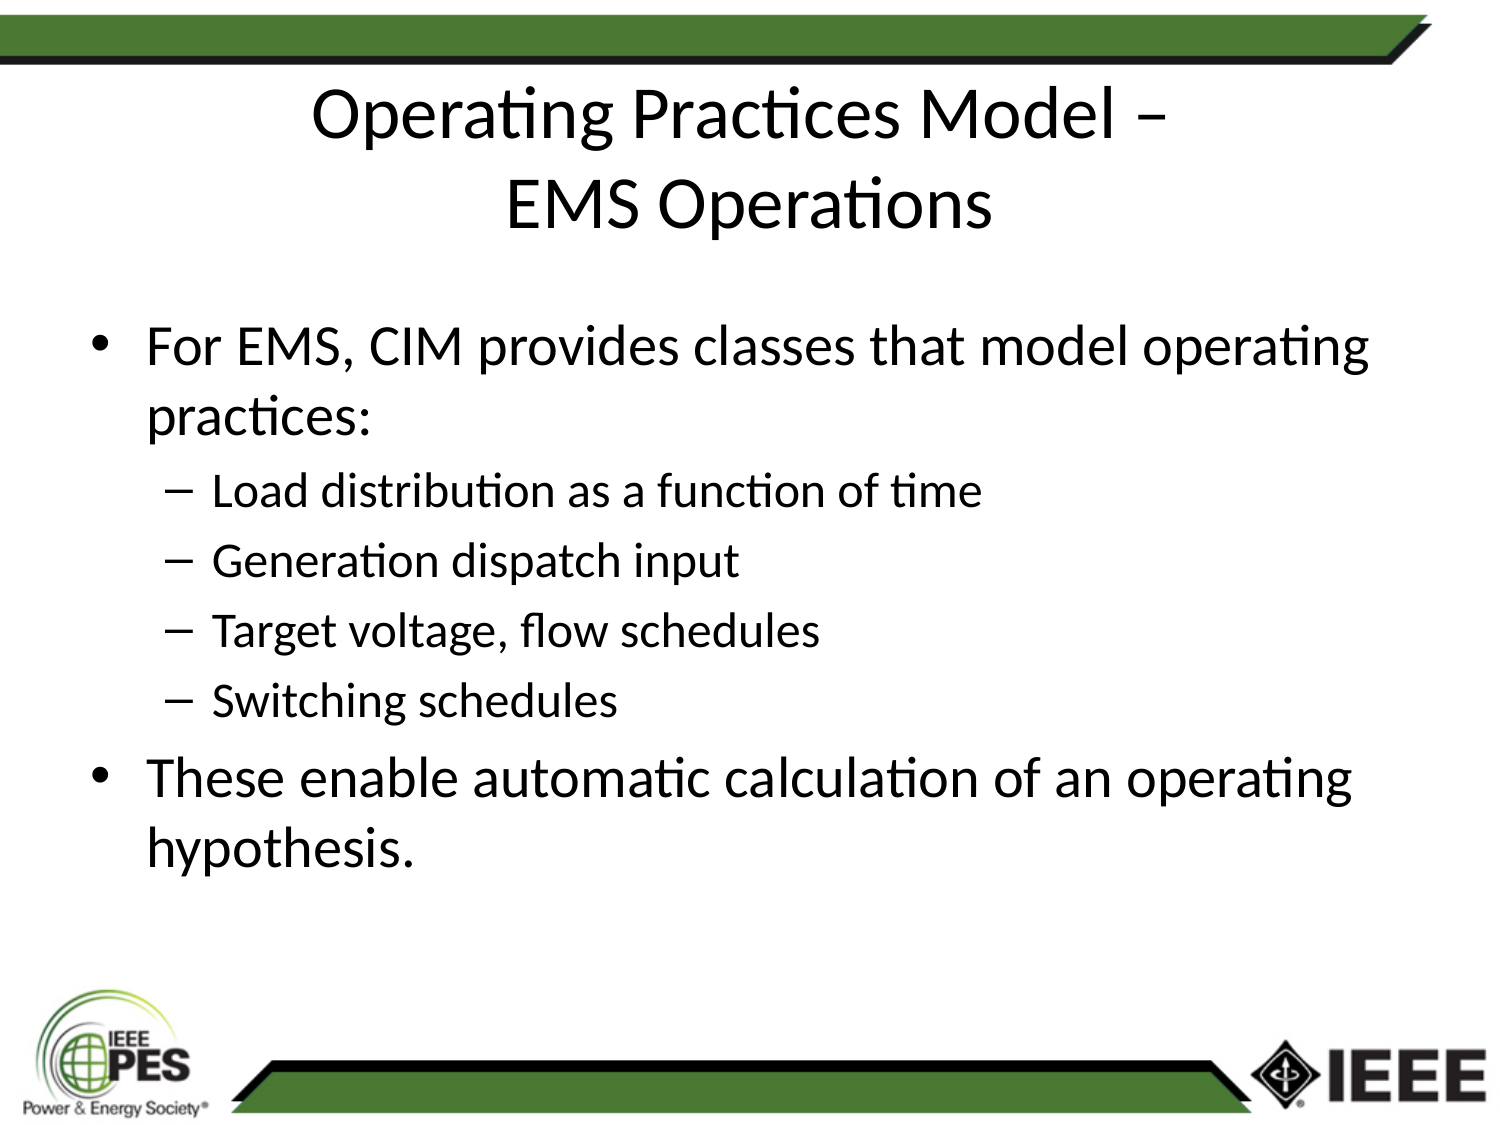

# Operating Practices Model – EMS Operations
For EMS, CIM provides classes that model operating practices:
Load distribution as a function of time
Generation dispatch input
Target voltage, flow schedules
Switching schedules
These enable automatic calculation of an operating hypothesis.